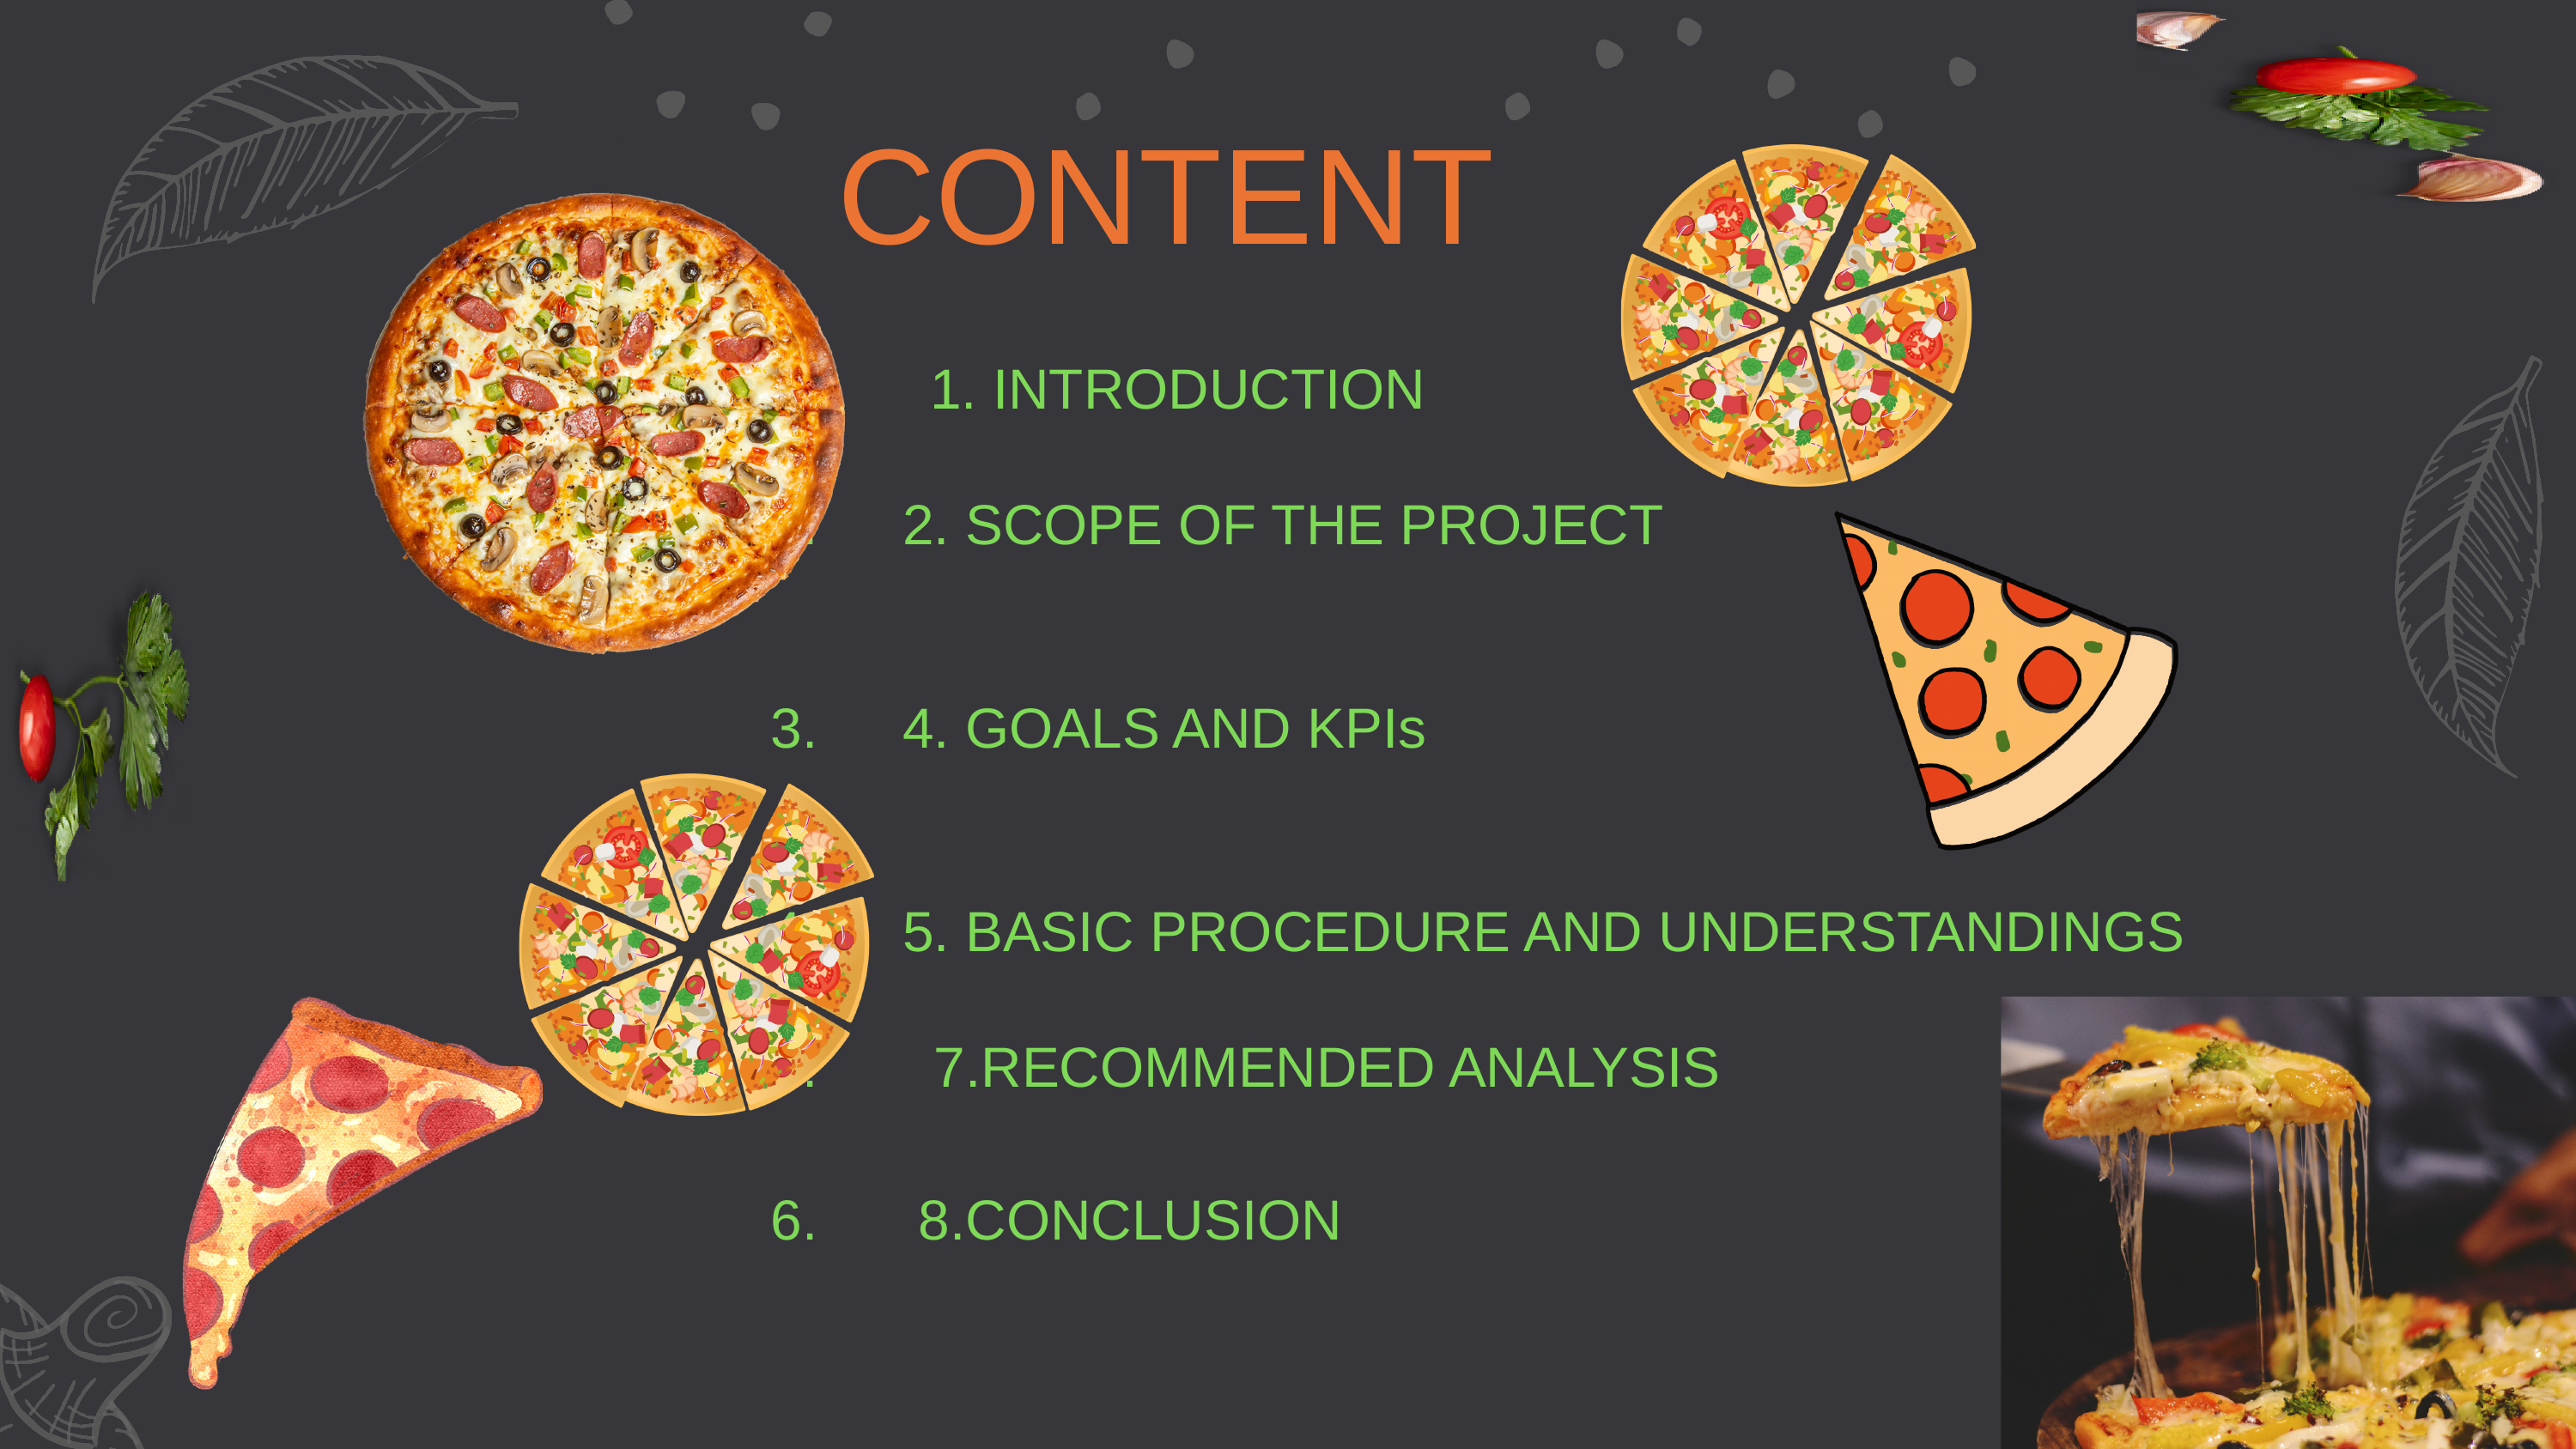

CONTENT

11I  1. INTRODUCTION

     2. SCOPE OF THE PROJECT

     4. GOALS AND KPIs

     5. BASIC PROCEDURE AND UNDERSTANDINGS

       7.RECOMMENDED ANALYSIS

      8.CONCLUSION
   2